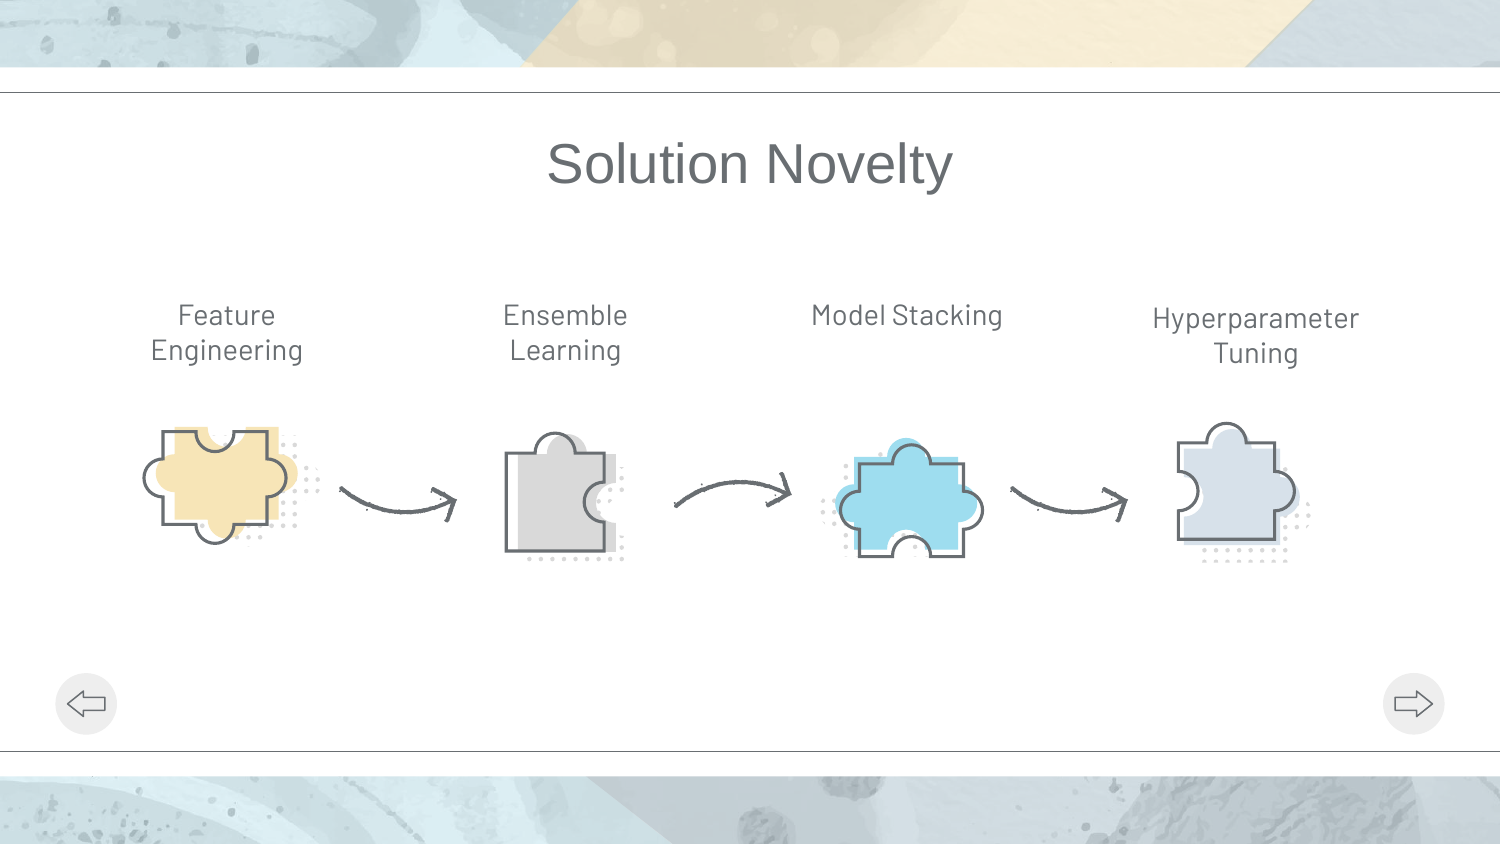

# Solution Novelty
Feature Engineering
Ensemble Learning
Model Stacking
Hyperparameter Tuning